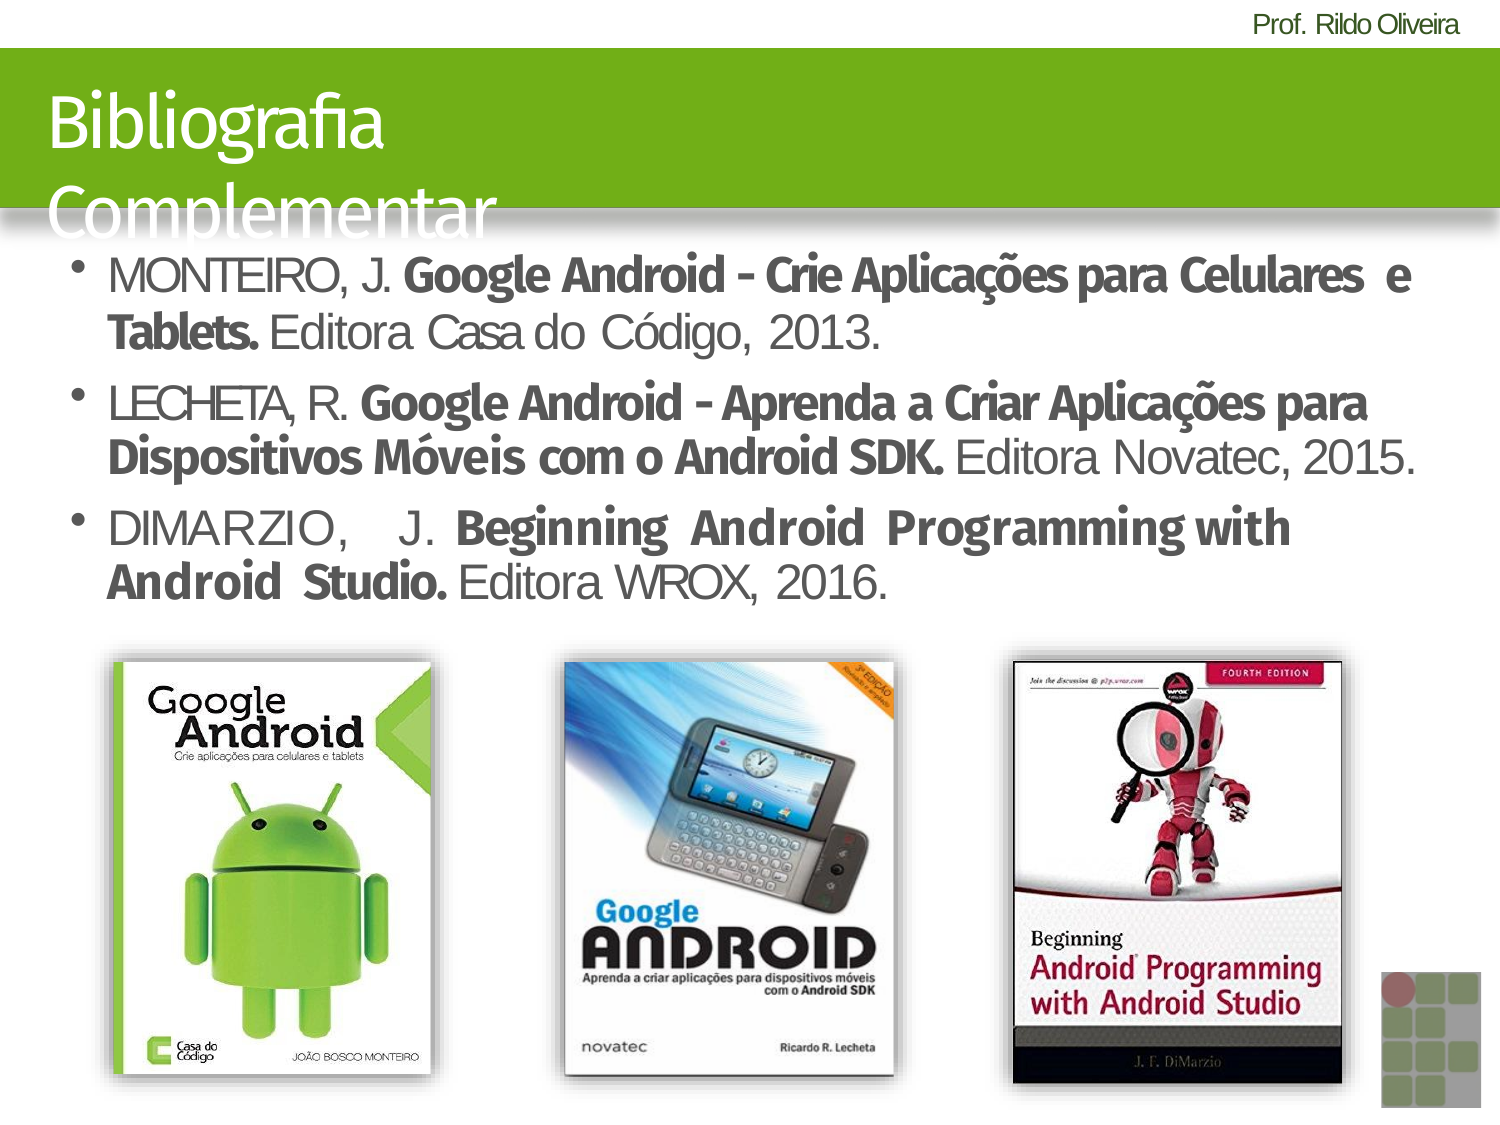

# Bibliografia Complementar
MONTEIRO, J. Google Android - Crie Aplicações para Celulares e
Tablets. Editora Casa do Código, 2013.
LECHETA, R. Google Android - Aprenda a Criar Aplicações para  Dispositivos Móveis com o Android SDK. Editora Novatec, 2015.
DIMARZIO,	J.	Beginning	Android	Programming	with	Android  Studio. Editora WROX, 2016.